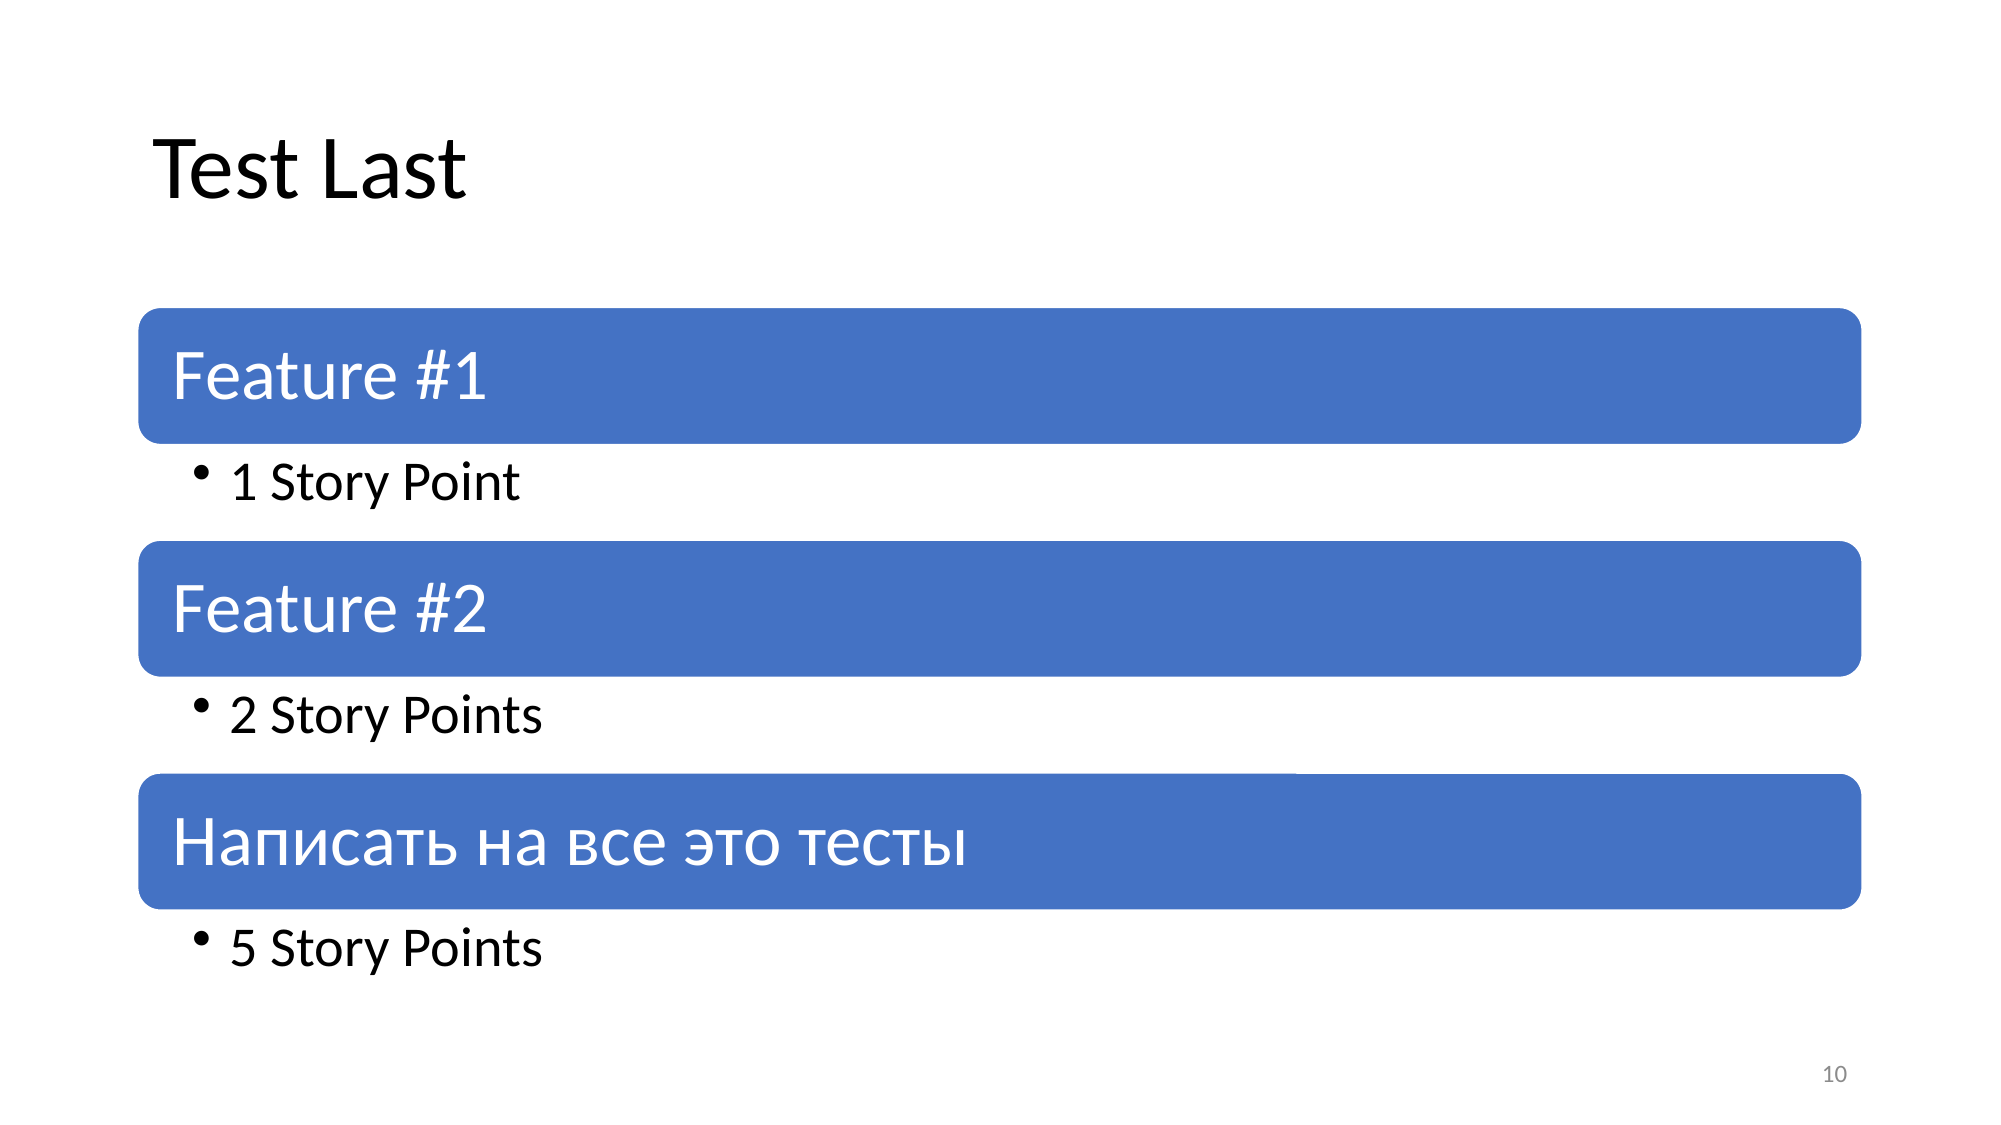

# Test Last
Feature #1
1 Story Point
Feature #2
2 Story Points
Написать на все это тесты
5 Story Points
10